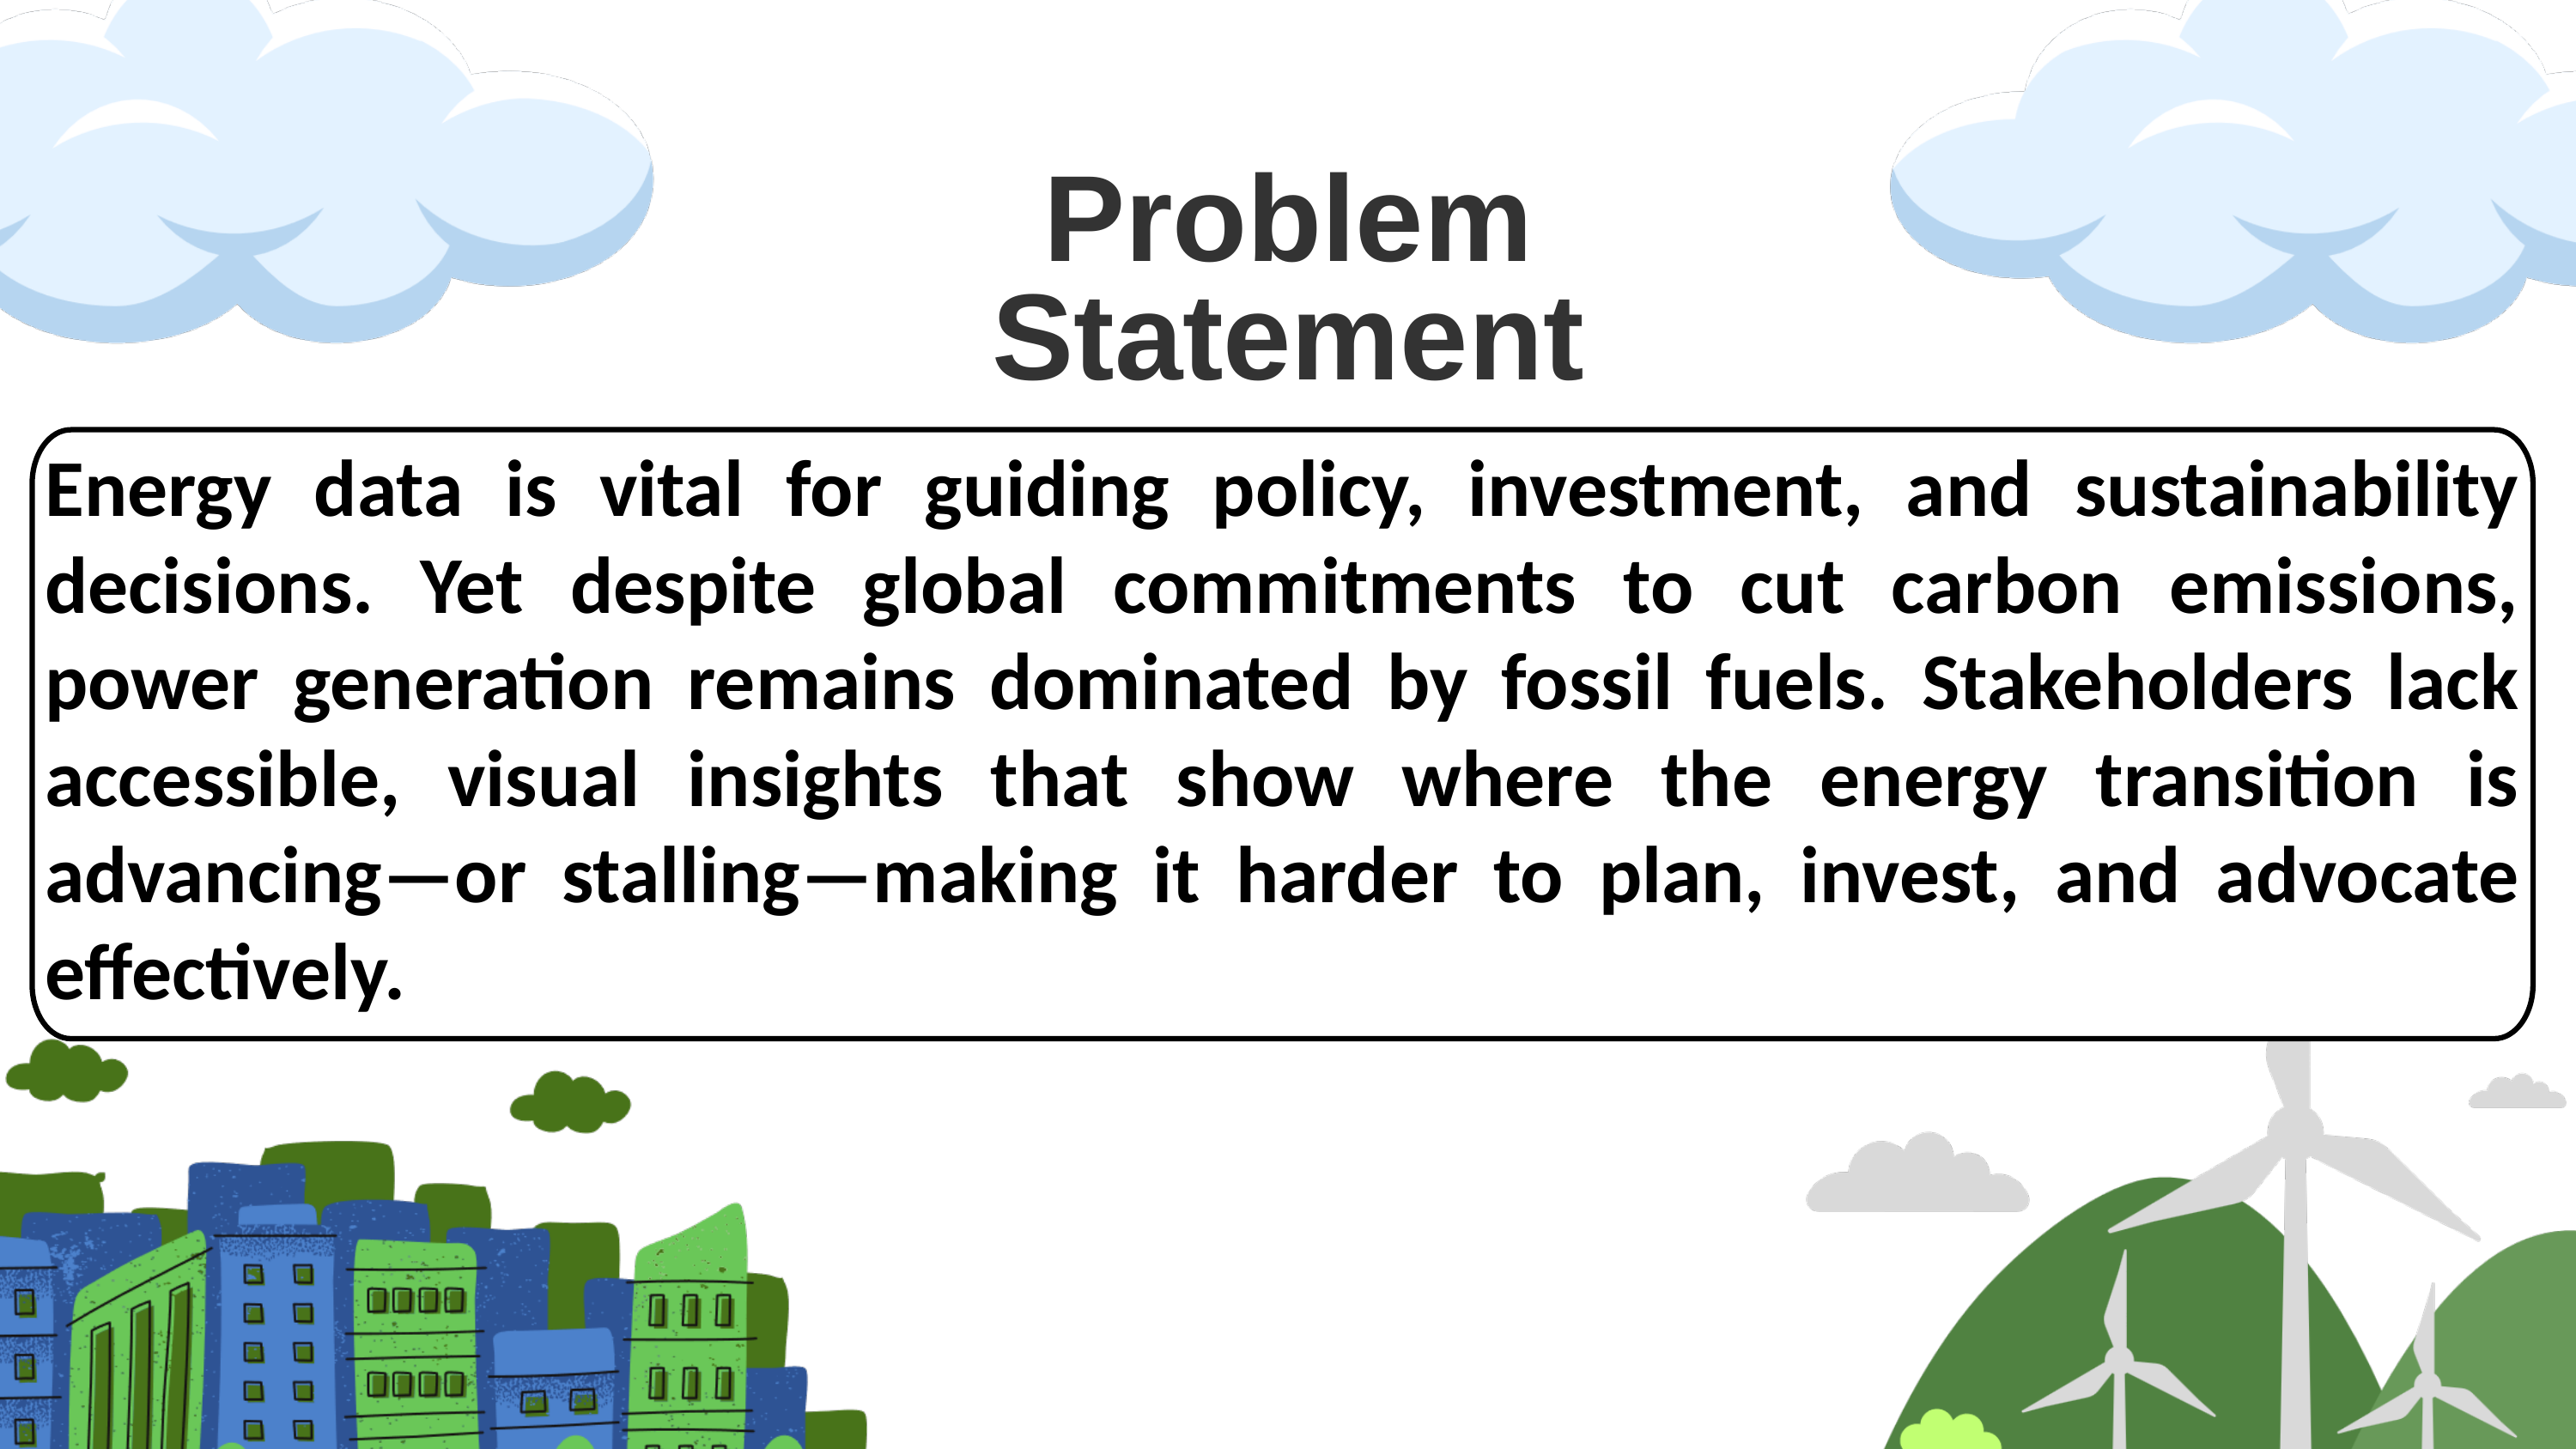

Problem Statement
Energy data is vital for guiding policy, investment, and sustainability decisions. Yet despite global commitments to cut carbon emissions, power generation remains dominated by fossil fuels. Stakeholders lack accessible, visual insights that show where the energy transition is advancing—or stalling—making it harder to plan, invest, and advocate effectively.